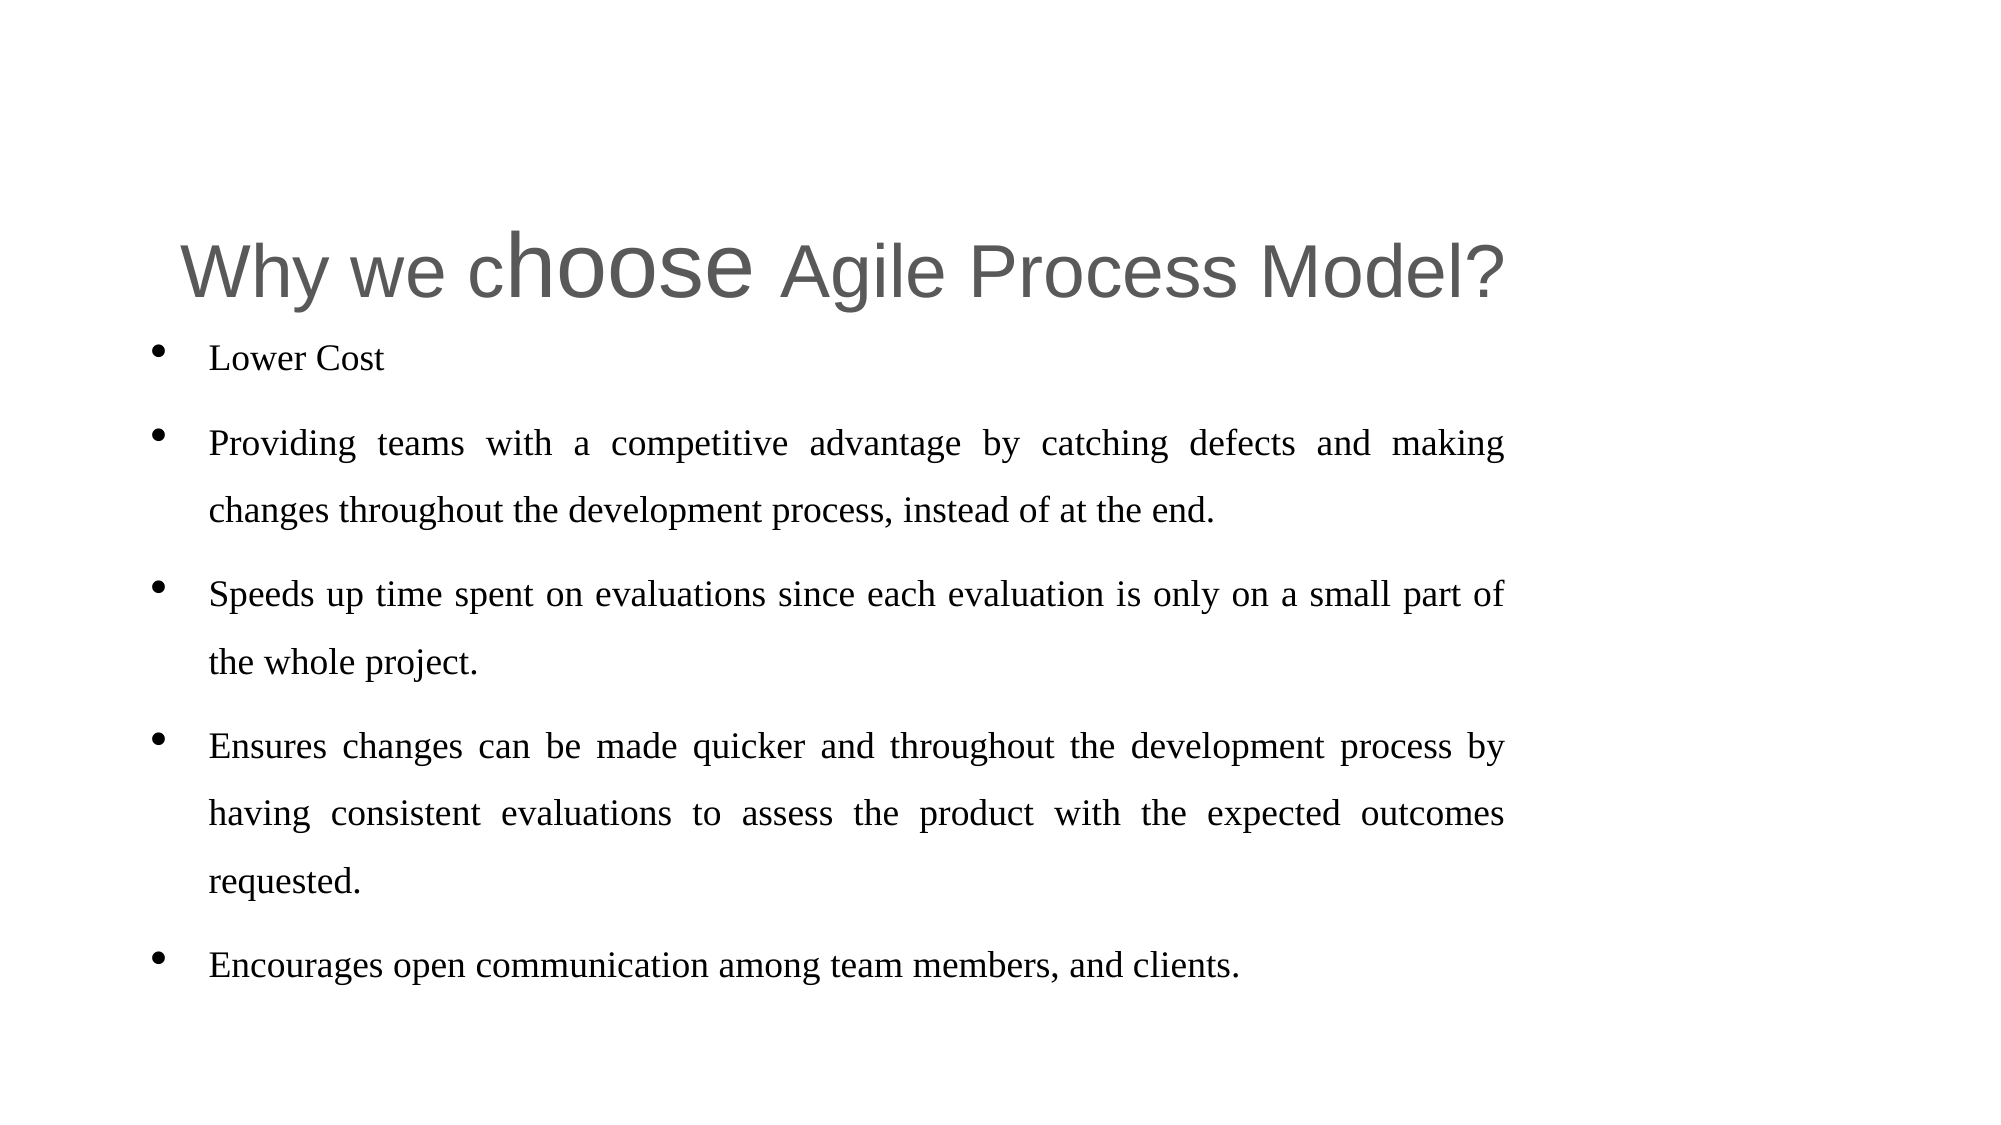

Why we choose Agile Process Model?
Lower Cost
Providing teams with a competitive advantage by catching defects and making changes throughout the development process, instead of at the end.
Speeds up time spent on evaluations since each evaluation is only on a small part of the whole project.
Ensures changes can be made quicker and throughout the development process by having consistent evaluations to assess the product with the expected outcomes requested.
Encourages open communication among team members, and clients.